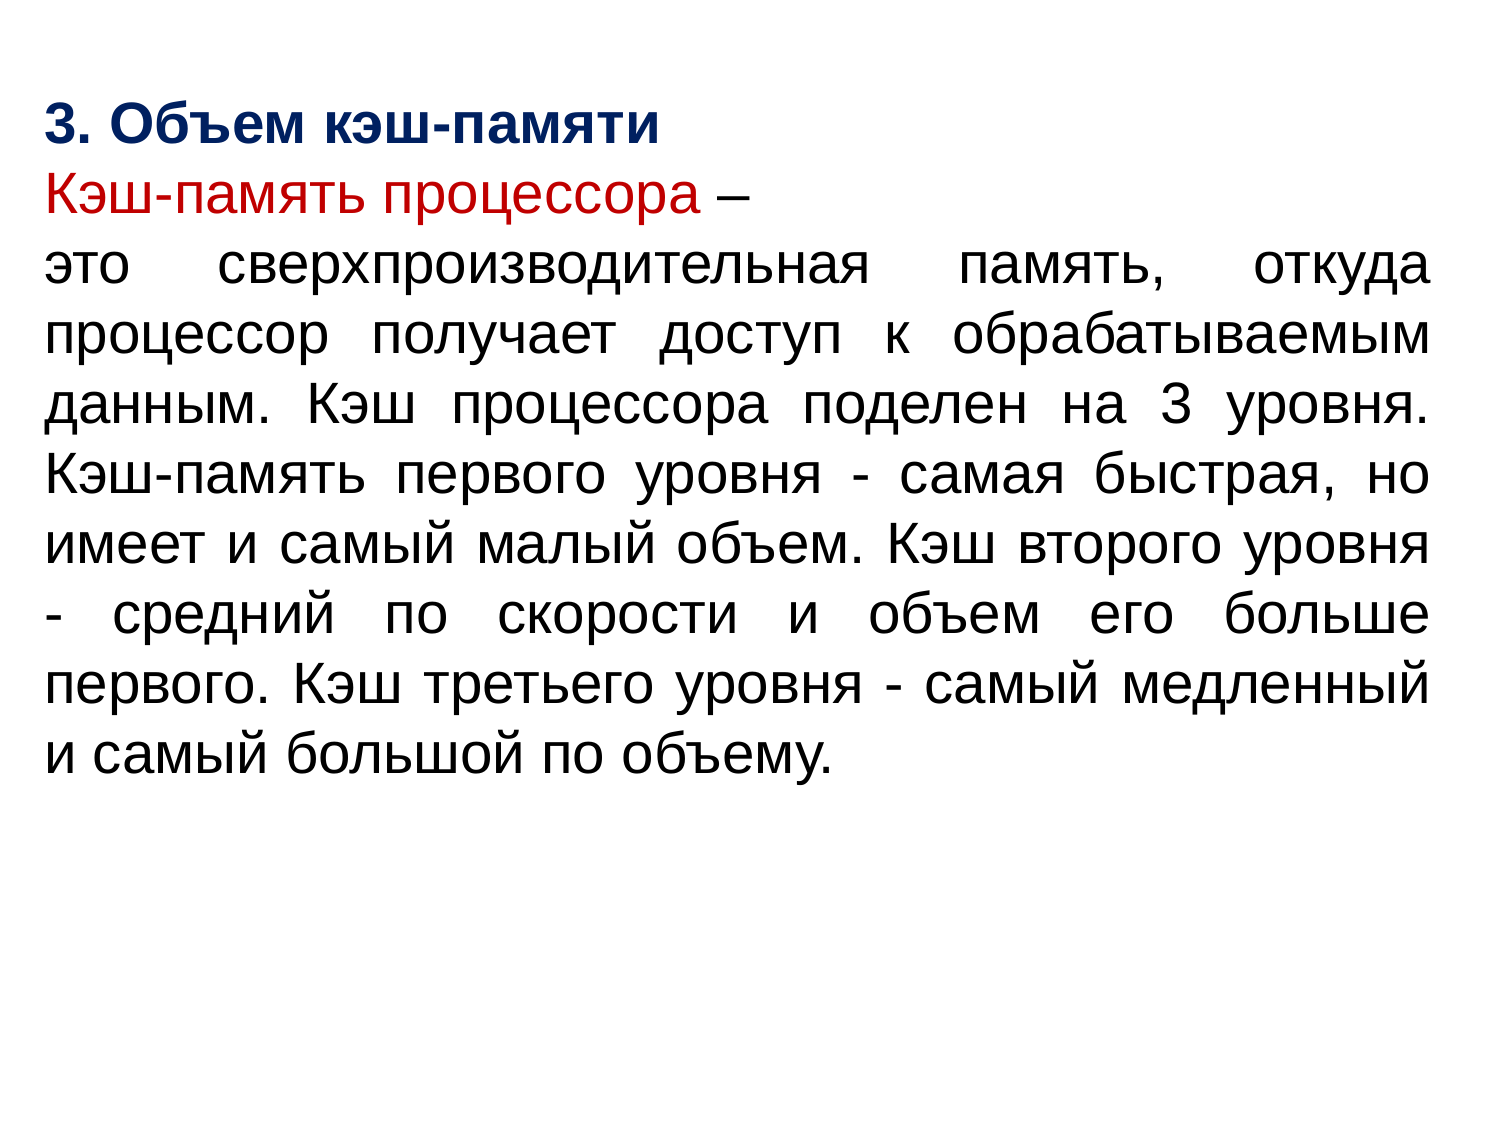

3. Объем кэш-памяти
Кэш-память процессора –
это сверхпроизводительная память, откуда процессор получает доступ к обрабатываемым данным. Кэш процессора поделен на 3 уровня. Кэш-память первого уровня - самая быстрая, но имеет и самый малый объем. Кэш второго уровня - средний по скорости и объем его больше первого. Кэш третьего уровня - самый медленный и самый большой по объему.